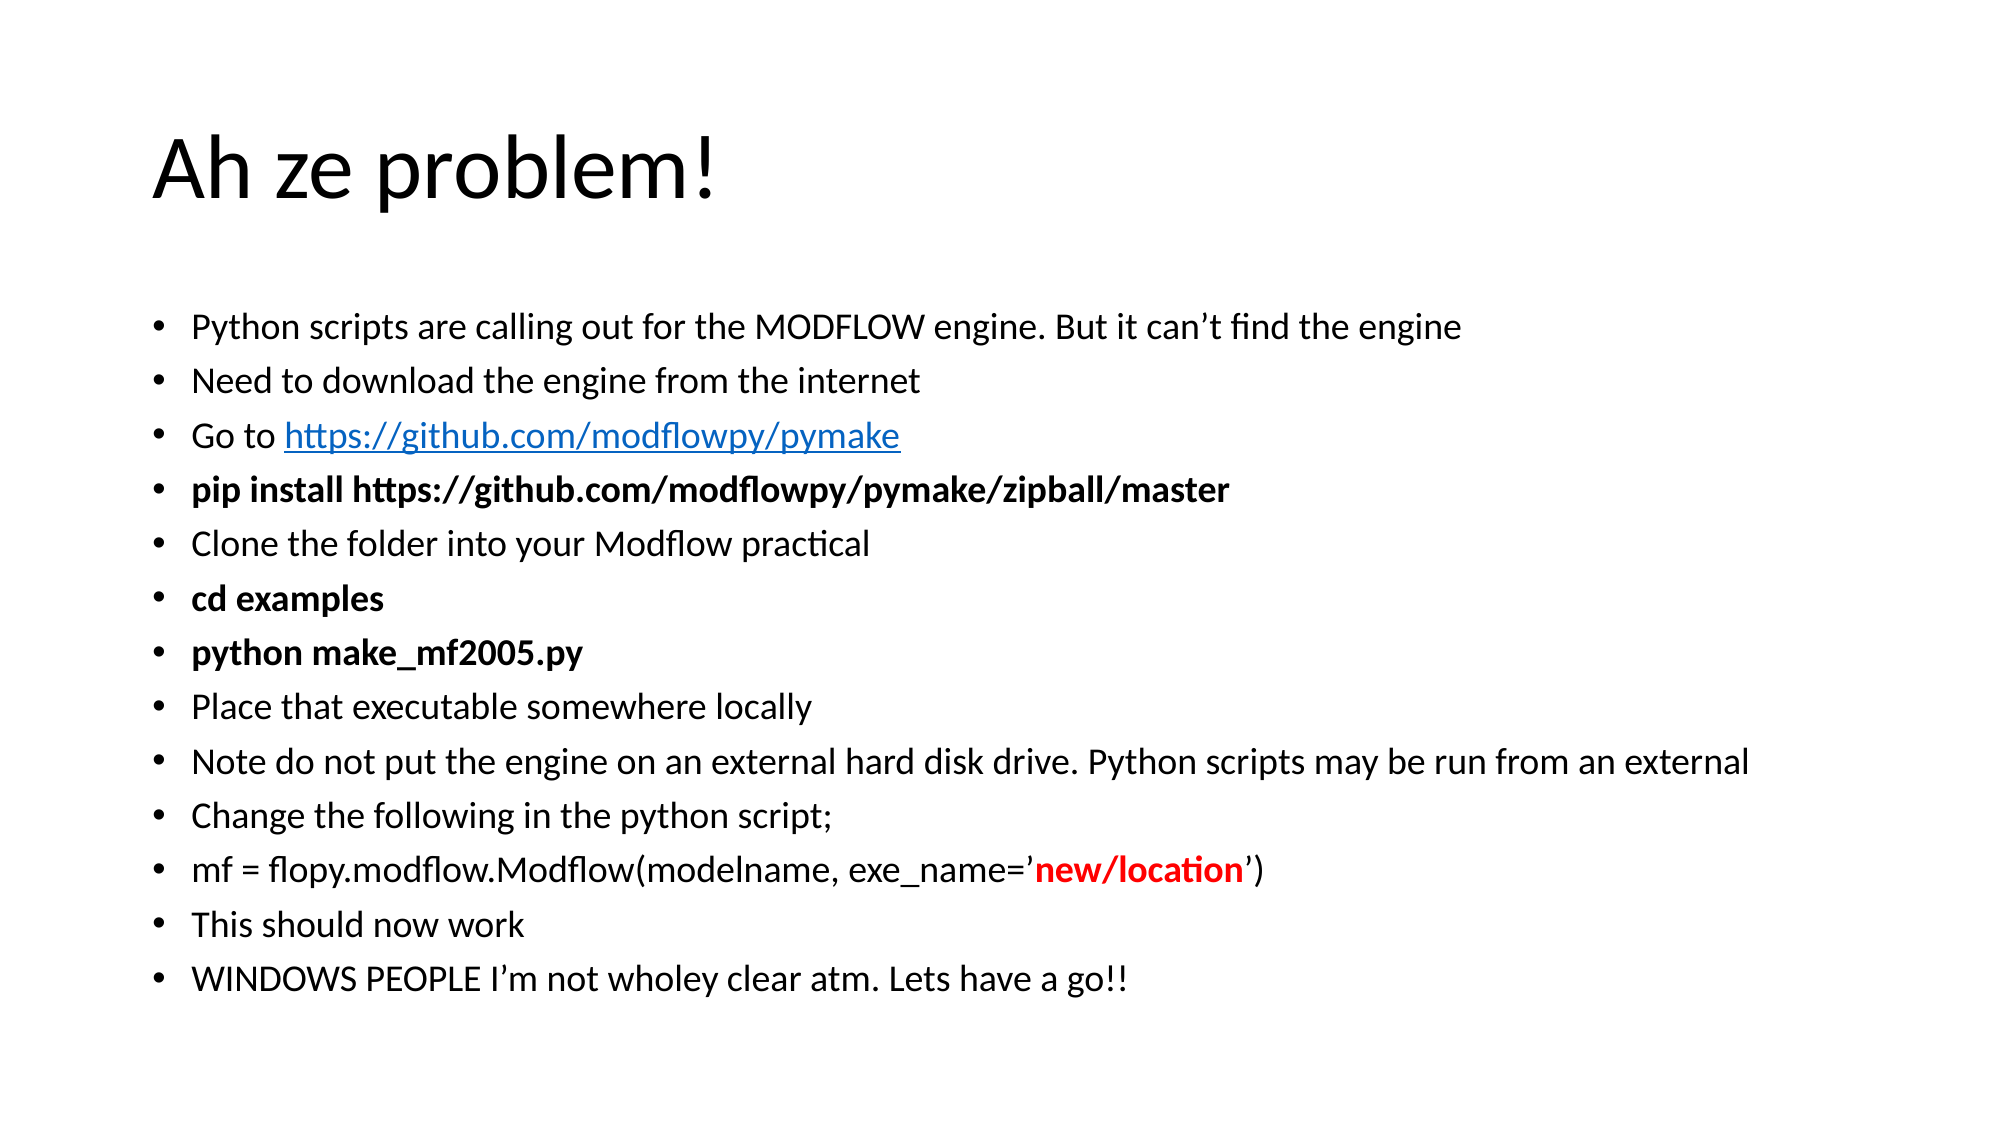

# Ah ze problem!
Python scripts are calling out for the MODFLOW engine. But it can’t find the engine
Need to download the engine from the internet
Go to https://github.com/modflowpy/pymake
pip install https://github.com/modflowpy/pymake/zipball/master
Clone the folder into your Modflow practical
cd examples
python make_mf2005.py
Place that executable somewhere locally
Note do not put the engine on an external hard disk drive. Python scripts may be run from an external
Change the following in the python script;
mf = flopy.modflow.Modflow(modelname, exe_name=’new/location’)
This should now work
WINDOWS PEOPLE I’m not wholey clear atm. Lets have a go!!